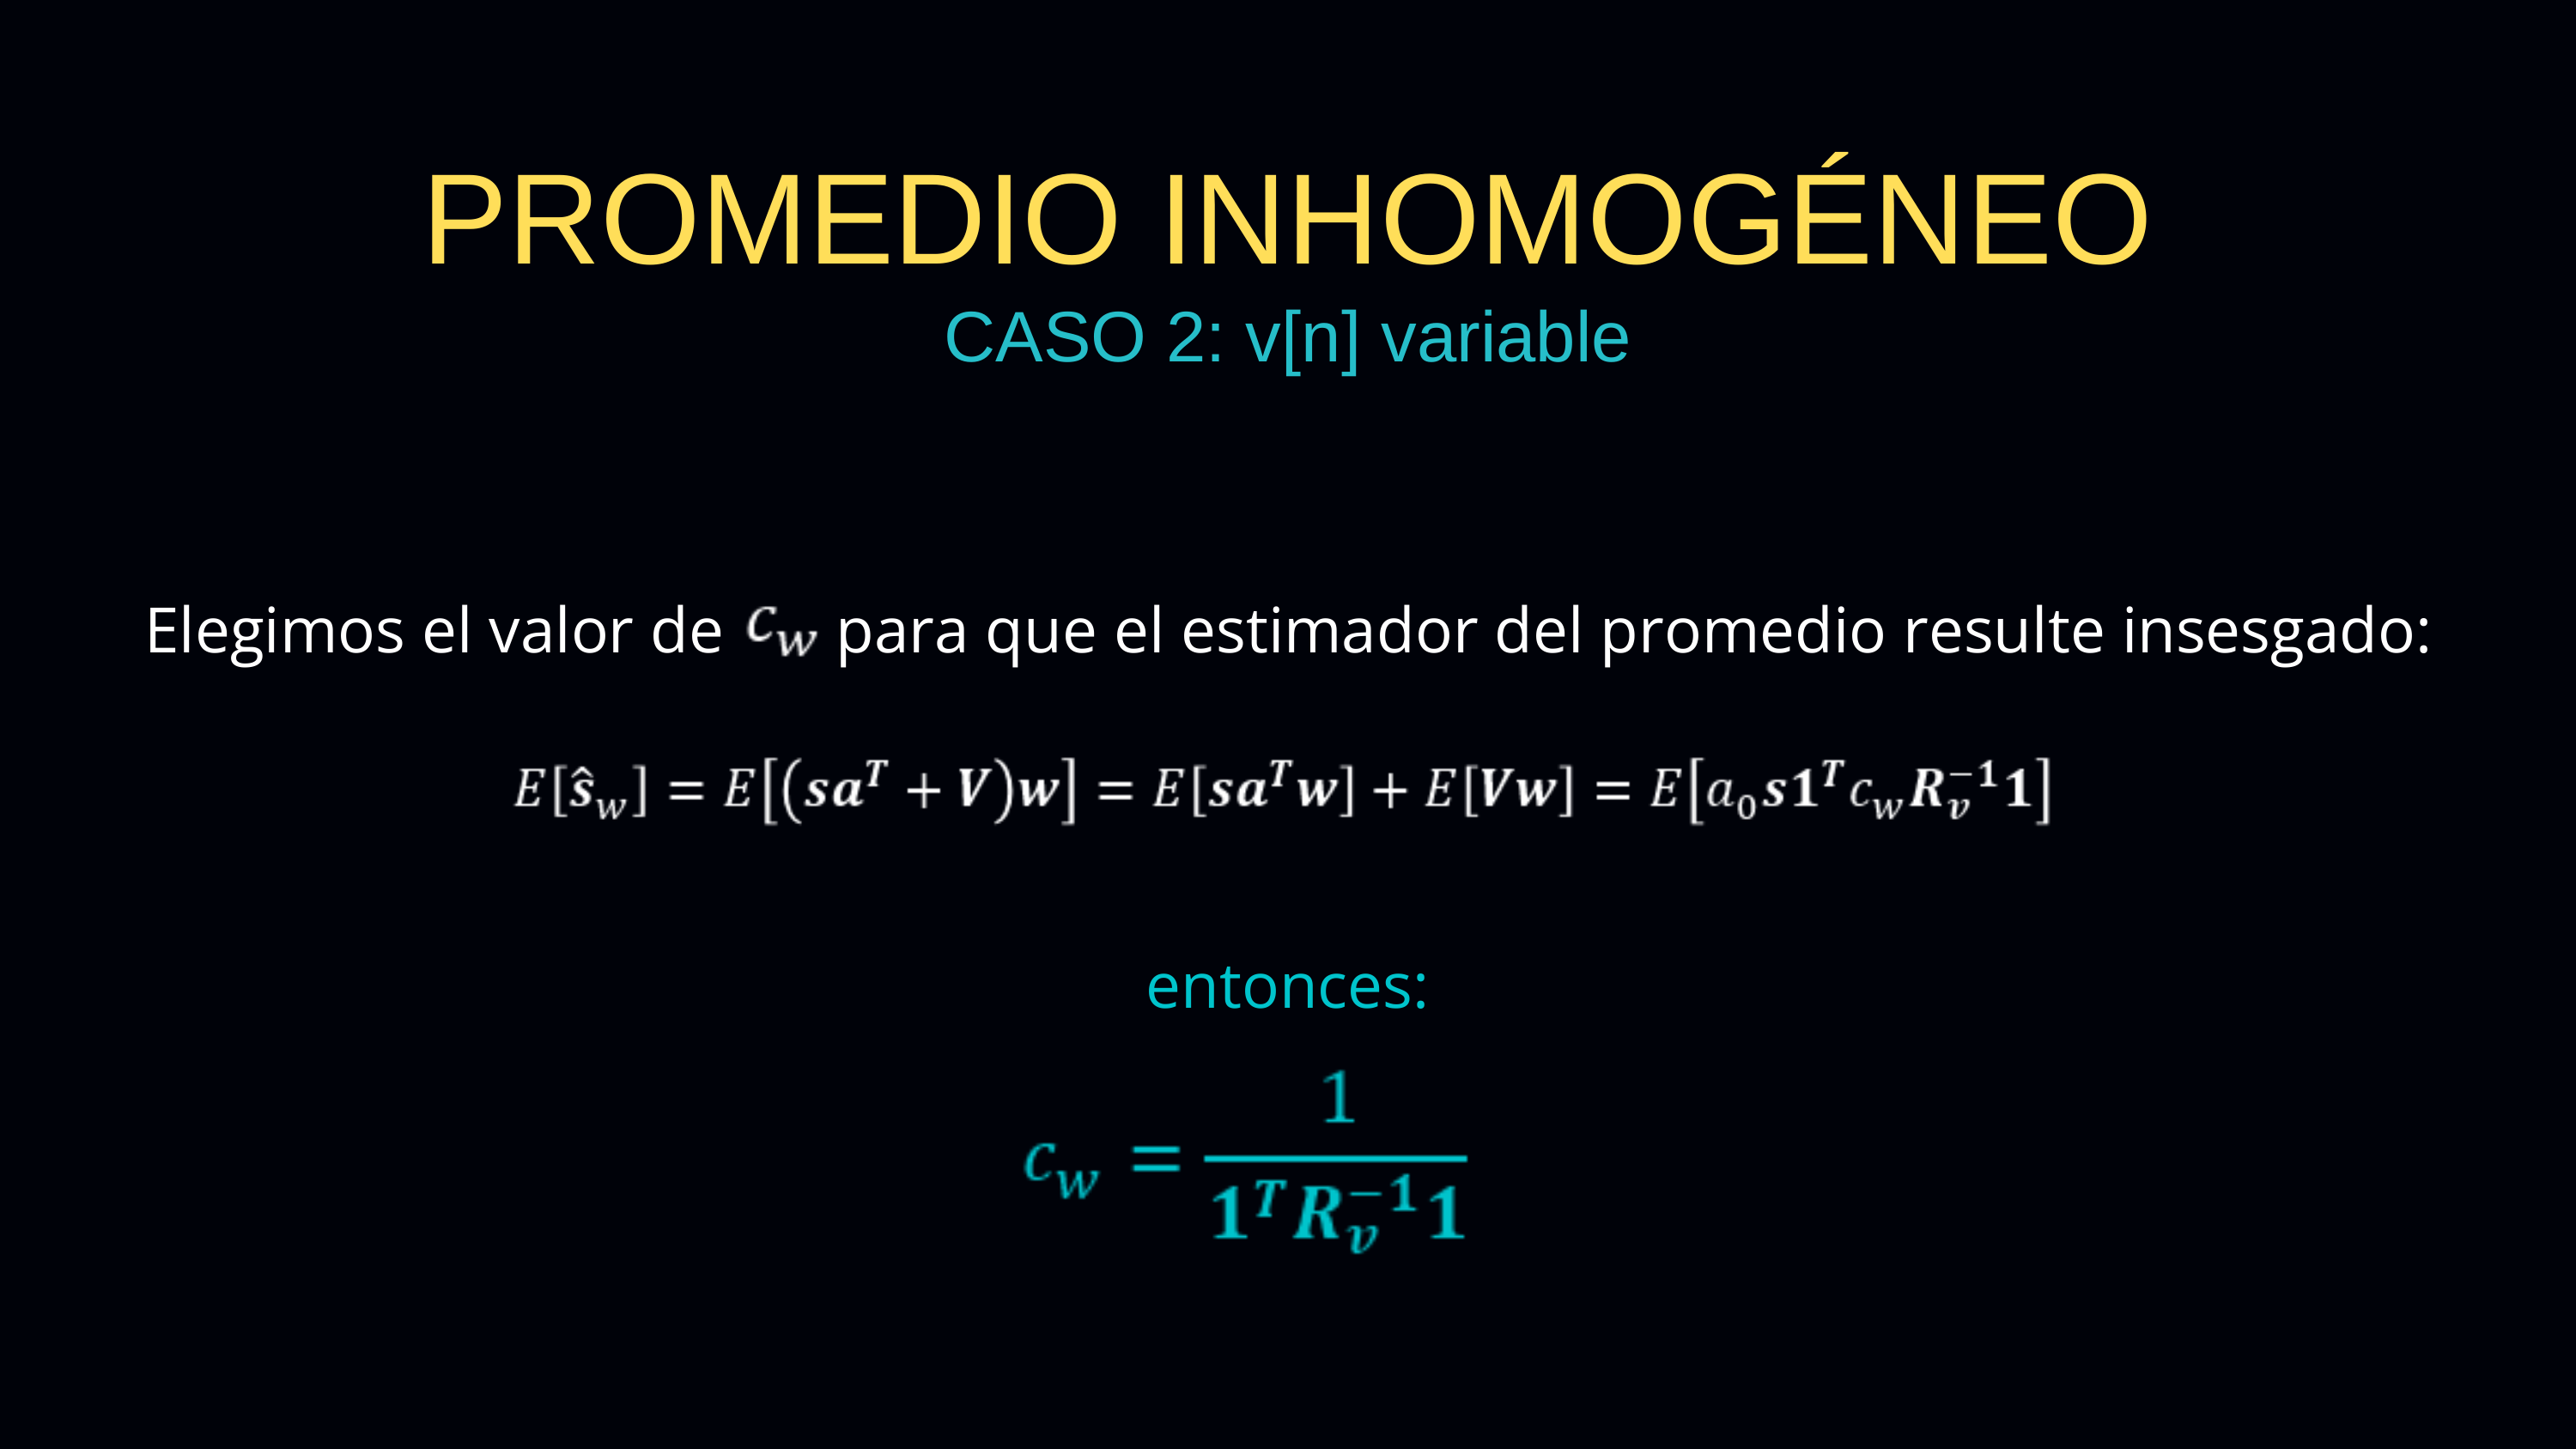

PROMEDIO INHOMOGÉNEO
CASO 2: v[n] variable

Elegimos el valor de cw para que el estimador del promedio resulte insesgado:

entonces: